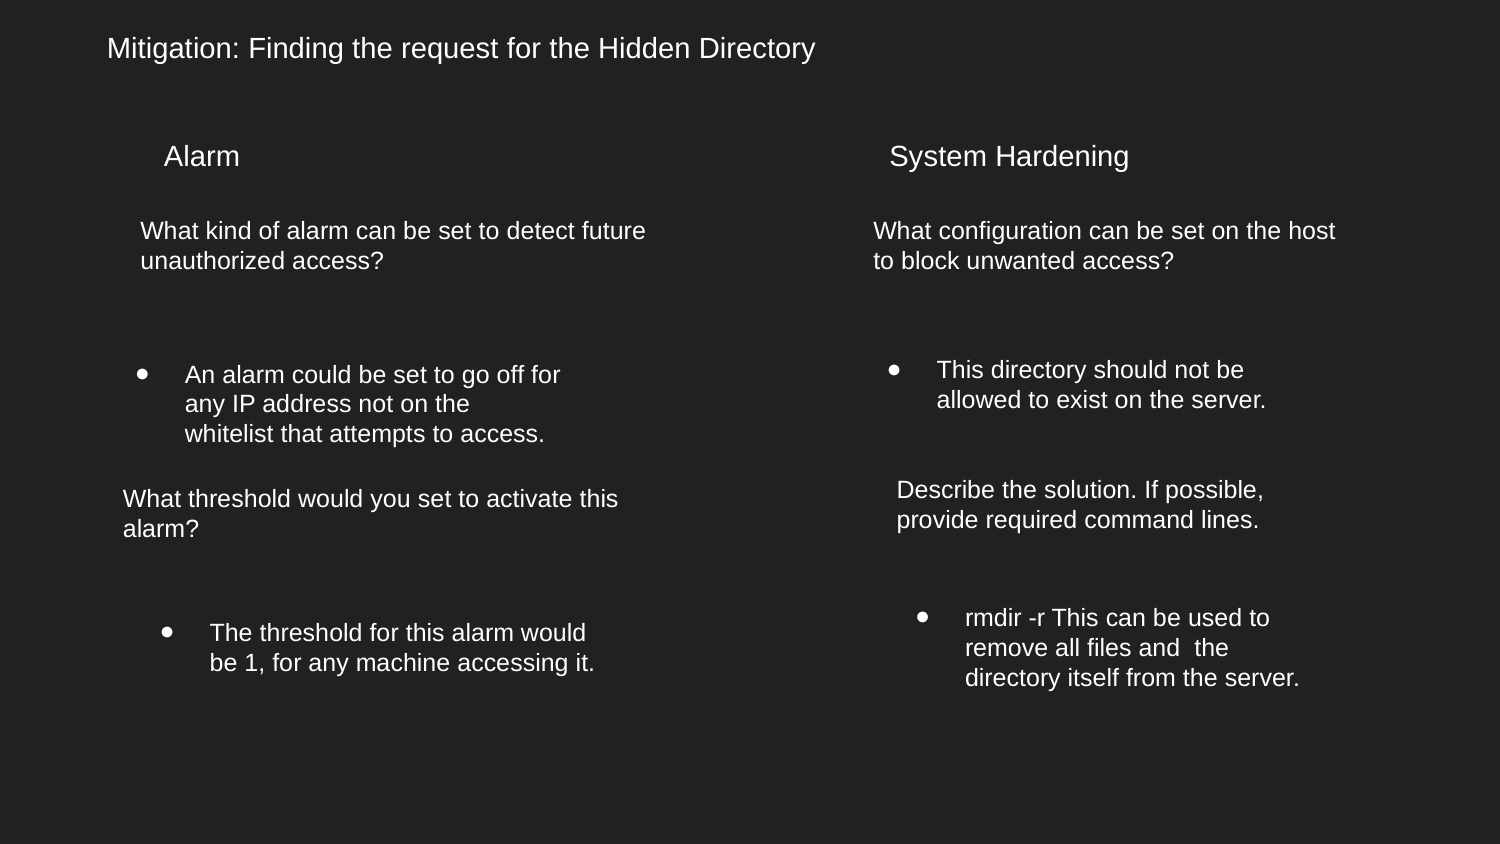

Mitigation: Finding the request for the Hidden Directory
Alarm
System Hardening
What kind of alarm can be set to detect future unauthorized access?
What configuration can be set on the host to block unwanted access?
This directory should not be allowed to exist on the server.
An alarm could be set to go off for any IP address not on the whitelist that attempts to access.
Describe the solution. If possible, provide required command lines.
What threshold would you set to activate this alarm?
rmdir -r This can be used to remove all files and  the directory itself from the server.
The threshold for this alarm would be 1, for any machine accessing it.